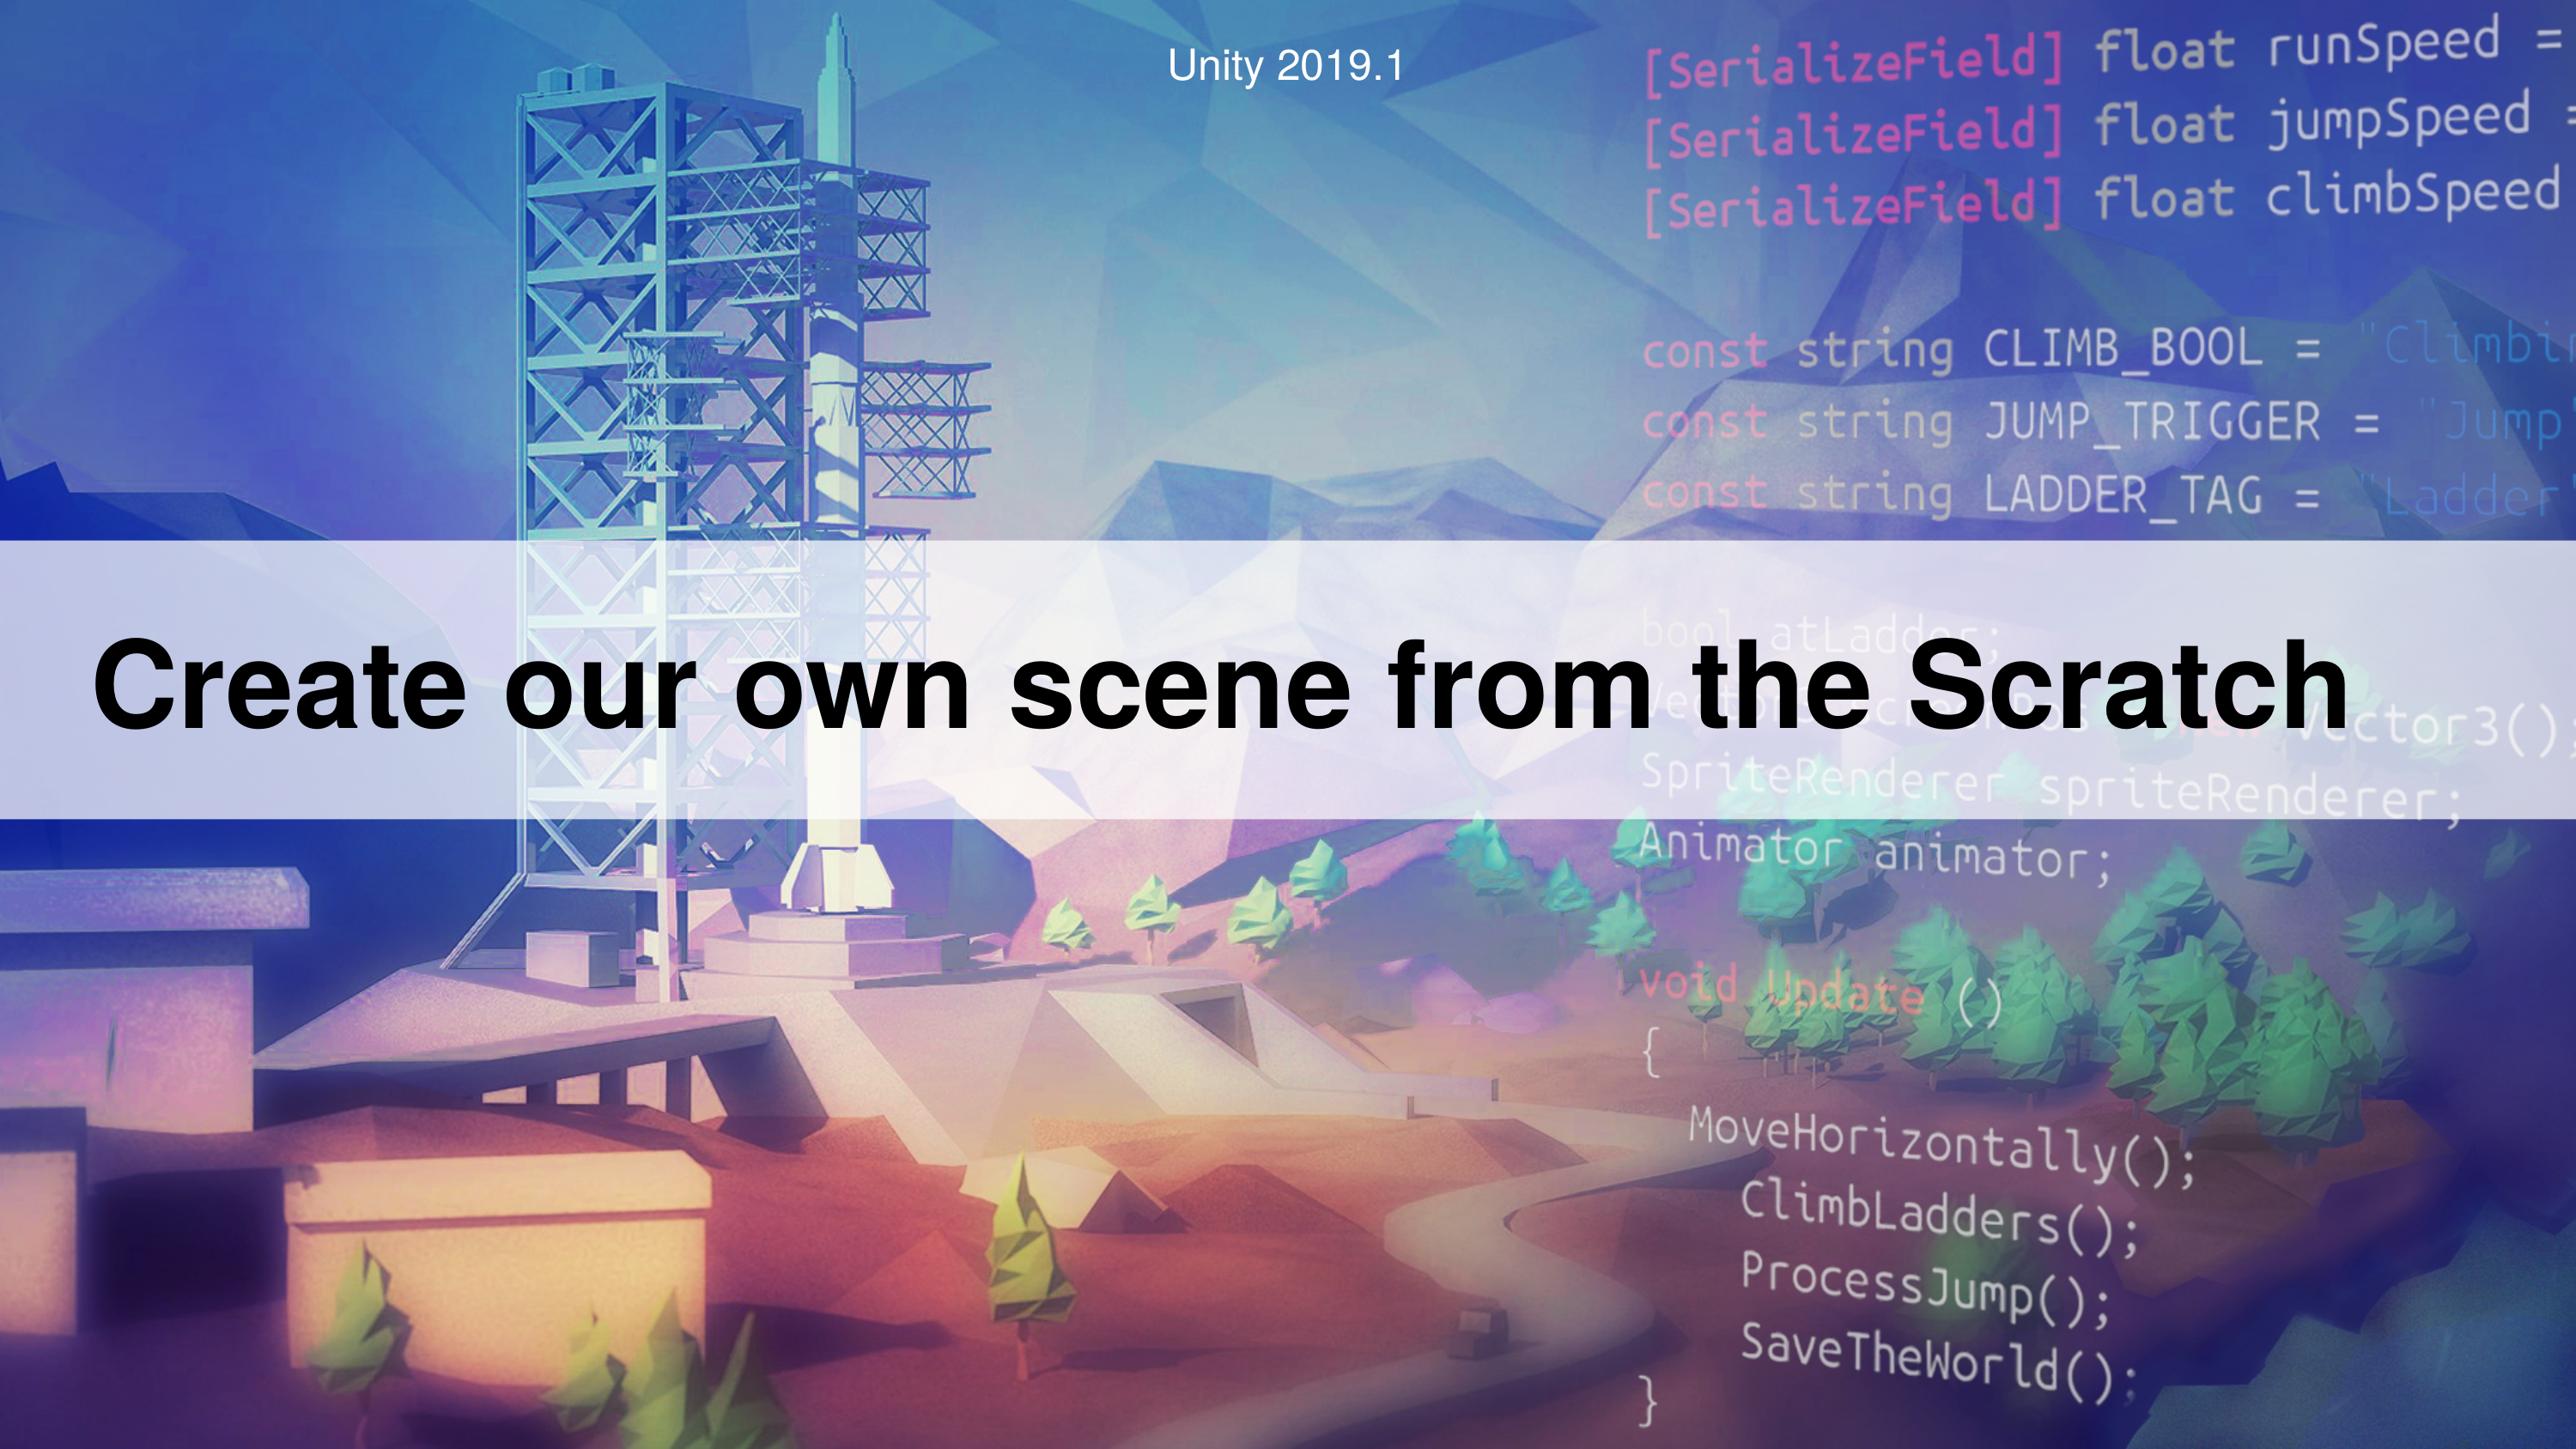

# Create our own scene from the Scratch